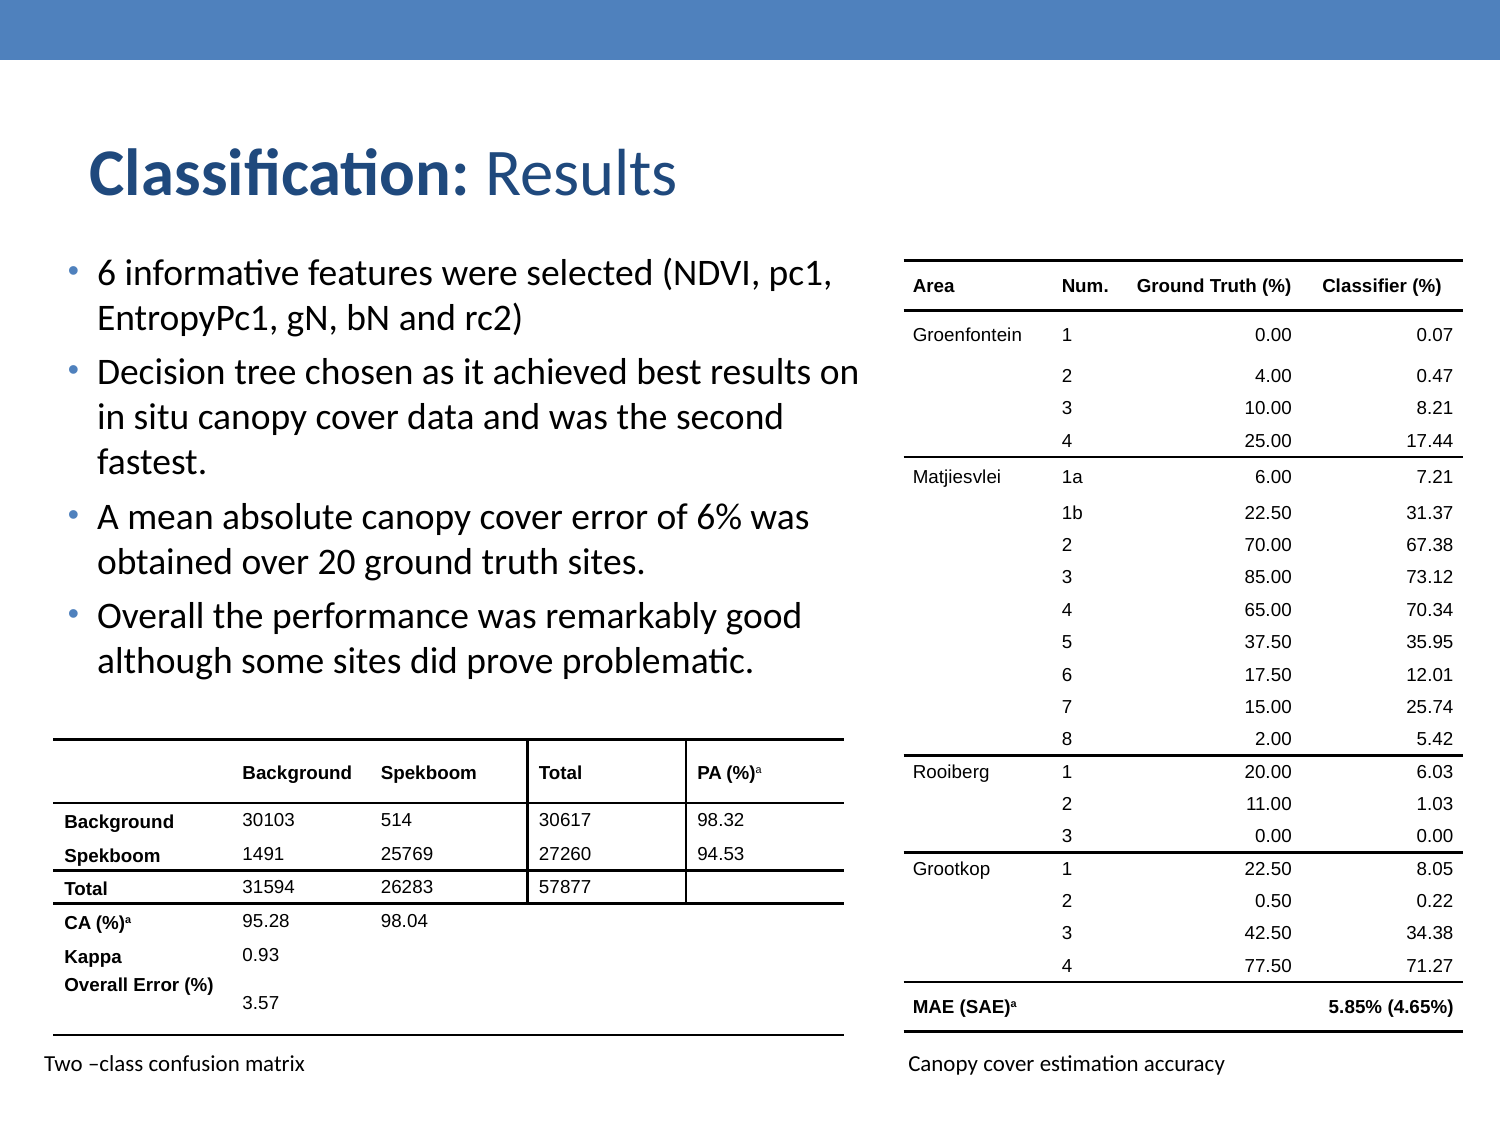

Classification: Results
6 informative features were selected (NDVI, pc1, EntropyPc1, gN, bN and rc2)
Decision tree chosen as it achieved best results on in situ canopy cover data and was the second fastest.
A mean absolute canopy cover error of 6% was obtained over 20 ground truth sites.
Overall the performance was remarkably good although some sites did prove problematic.
| Area | Num. | Ground Truth (%) | Classifier (%) |
| --- | --- | --- | --- |
| Groenfontein | 1 | 0.00 | 0.07 |
|  | 2 | 4.00 | 0.47 |
|  | 3 | 10.00 | 8.21 |
|  | 4 | 25.00 | 17.44 |
| Matjiesvlei | 1a | 6.00 | 7.21 |
|  | 1b | 22.50 | 31.37 |
|  | 2 | 70.00 | 67.38 |
|  | 3 | 85.00 | 73.12 |
|  | 4 | 65.00 | 70.34 |
|  | 5 | 37.50 | 35.95 |
|  | 6 | 17.50 | 12.01 |
|  | 7 | 15.00 | 25.74 |
|  | 8 | 2.00 | 5.42 |
| Rooiberg | 1 | 20.00 | 6.03 |
|  | 2 | 11.00 | 1.03 |
|  | 3 | 0.00 | 0.00 |
| Grootkop | 1 | 22.50 | 8.05 |
|  | 2 | 0.50 | 0.22 |
|  | 3 | 42.50 | 34.38 |
|  | 4 | 77.50 | 71.27 |
| MAE (SAE)a |  |  | 5.85% (4.65%) |
|  | Background | Spekboom | Total | PA (%)a |
| --- | --- | --- | --- | --- |
| Background | 30103 | 514 | 30617 | 98.32 |
| Spekboom | 1491 | 25769 | 27260 | 94.53 |
| Total | 31594 | 26283 | 57877 |  |
| CA (%)a | 95.28 | 98.04 |  |  |
| Kappa | 0.93 |  |  |  |
| Overall Error (%) | 3.57 |  |  |  |
Canopy cover estimation accuracy
Two –class confusion matrix